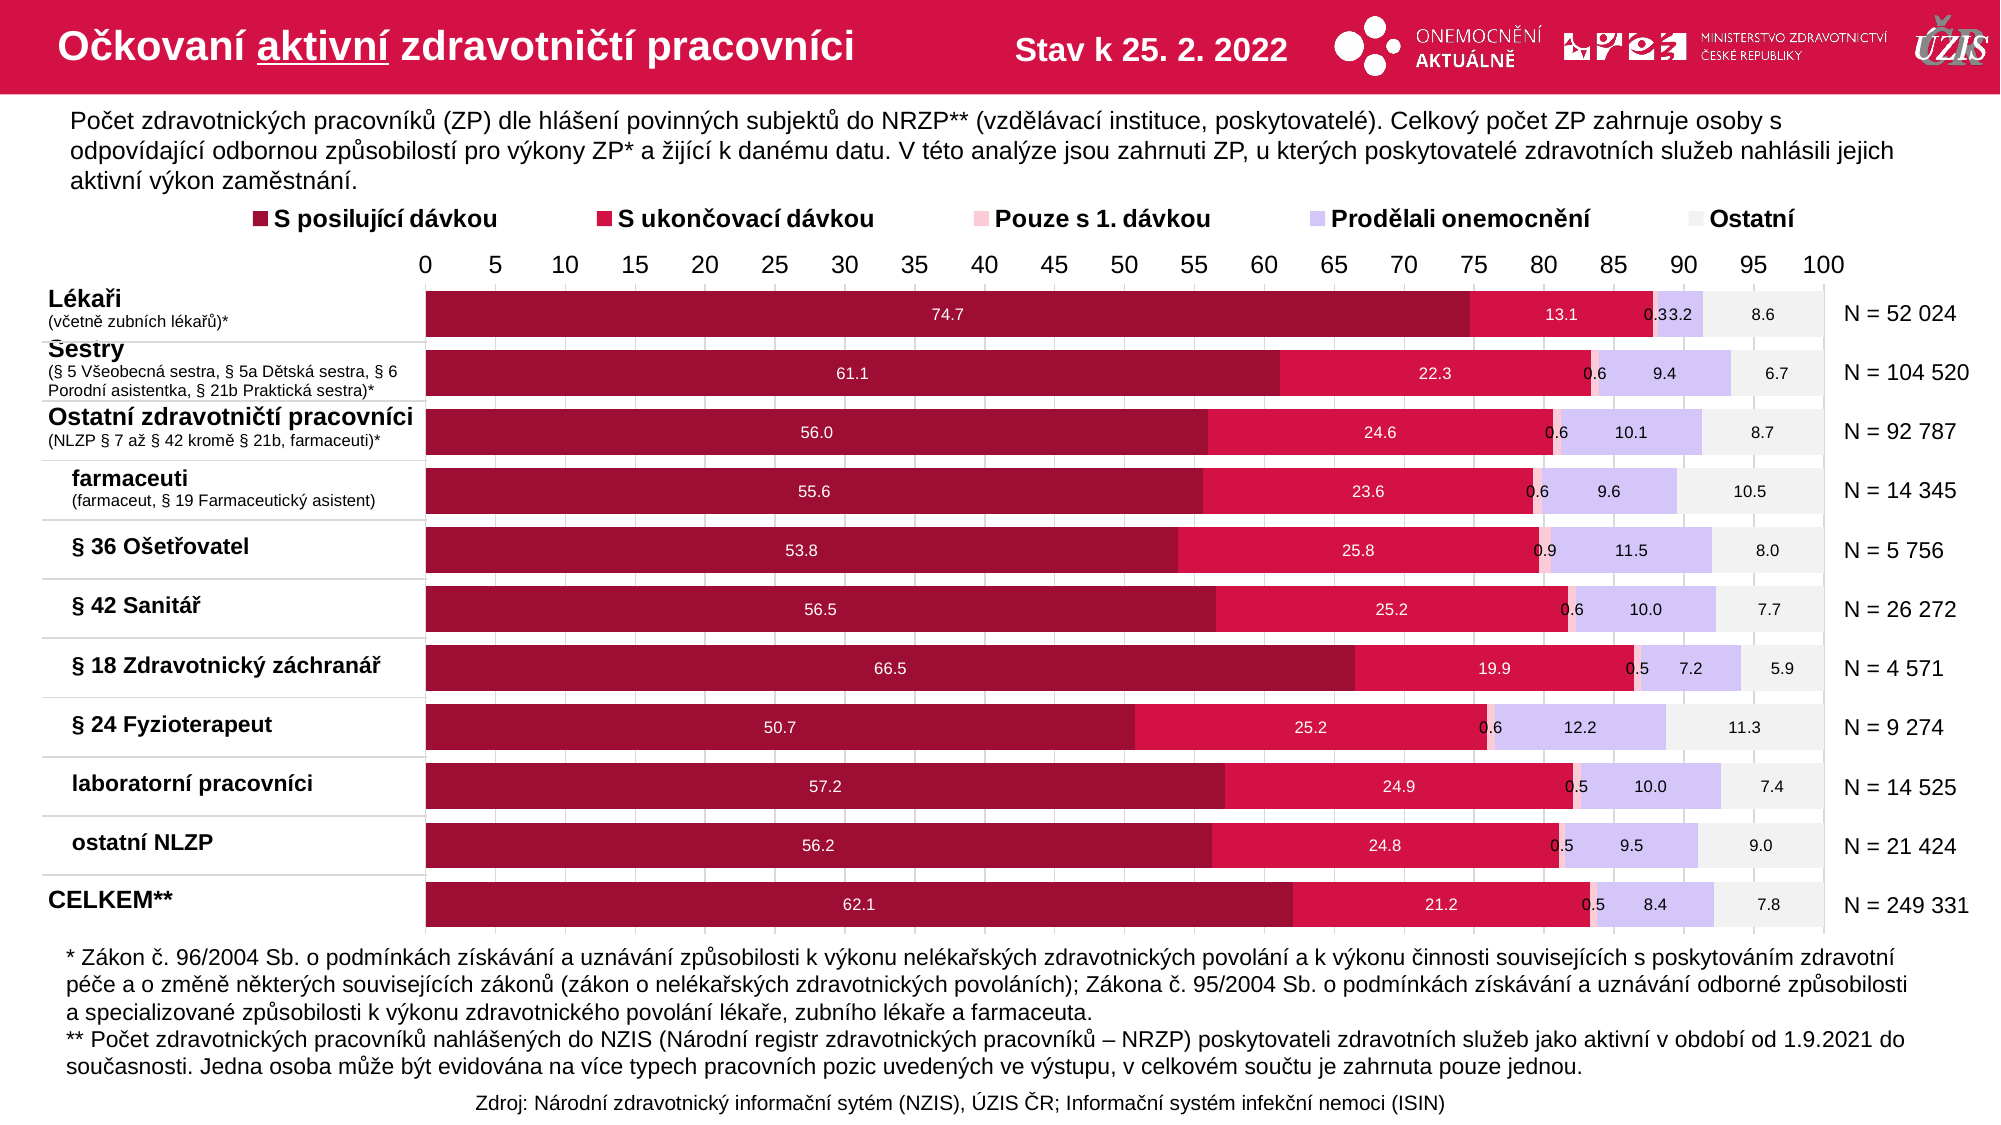

# Očkovaní aktivní zdravotničtí pracovníci
Stav k 25. 2. 2022
Počet zdravotnických pracovníků (ZP) dle hlášení povinných subjektů do NRZP** (vzdělávací instituce, poskytovatelé). Celkový počet ZP zahrnuje osoby s odpovídající odbornou způsobilostí pro výkony ZP* a žijící k danému datu. V této analýze jsou zahrnuti ZP, u kterých poskytovatelé zdravotních služeb nahlásili jejich aktivní výkon zaměstnání.

### Chart

| Category | S posilující dávkou | S ukončovací dávkou | Pouze s 1. dávkou | Prodělali onemocnění | Ostatní |
|---|---|---|---|---|---|
| Lékaři | 74.72893 | 13.07823 | 0.3499512 | 3.226053 | 8.616832 |
| Sestry | 61.08399 | 22.2639 | 0.5793193 | 9.412513 | 6.660272 |
| Ostatní ZP | 55.99057 | 24.63806 | 0.5698098 | 10.07709 | 8.724469 |
|    farmaceuti | 55.63957 | 23.60148 | 0.6091157 | 9.626829 | 10.523 |
|    § 36 Ošetřovatel | 53.80961 | 25.83143 | 0.879817 | 11.47281 | 8.006335 |
|    § 42 Sanitář | 56.54007 | 25.17404 | 0.599474 | 9.962871 | 7.723546 |
|    § 18 Zdravotnický záchranář | 66.51255 | 19.90313 | 0.5284016 | 7.155438 | 5.900484 |
|    § 24 Fyzioterapeut | 50.74755 | 25.15865 | 0.5808325 | 12.20824 | 11.30472 |
|    laboratorní pracovníci | 57.208 | 24.85707 | 0.544514 | 10.02586 | 7.364552 |
|    ostatní NLZP | 56.21436 | 24.84329 | 0.4713202 | 9.515954 | 8.955083 |
| CELKEM | 62.05354 | 21.22115 | 0.5278395 | 8.364657 | 7.832819 |
| Lékaři (včetně zubních lékařů)\* |
| --- |
| Sestry (§ 5 Všeobecná sestra, § 5a Dětská sestra, § 6 Porodní asistentka, § 21b Praktická sestra)\* |
| Ostatní zdravotničtí pracovníci (NLZP § 7 až § 42 kromě § 21b, farmaceuti)\* |
| farmaceuti (farmaceut, § 19 Farmaceutický asistent) |
| § 36 Ošetřovatel |
| § 42 Sanitář |
| § 18 Zdravotnický záchranář |
| § 24 Fyzioterapeut |
| laboratorní pracovníci |
| ostatní NLZP |
| CELKEM\*\* |
| N = 52 024 |
| --- |
| N = 104 520 |
| N = 92 787 |
| N = 14 345 |
| N = 5 756 |
| N = 26 272 |
| N = 4 571 |
| N = 9 274 |
| N = 14 525 |
| N = 21 424 |
| N = 249 331 |
* Zákon č. 96/2004 Sb. o podmínkách získávání a uznávání způsobilosti k výkonu nelékařských zdravotnických povolání a k výkonu činnosti souvisejících s poskytováním zdravotní péče a o změně některých souvisejících zákonů (zákon o nelékařských zdravotnických povoláních); Zákona č. 95/2004 Sb. o podmínkách získávání a uznávání odborné způsobilosti a specializované způsobilosti k výkonu zdravotnického povolání lékaře, zubního lékaře a farmaceuta.
** Počet zdravotnických pracovníků nahlášených do NZIS (Národní registr zdravotnických pracovníků – NRZP) poskytovateli zdravotních služeb jako aktivní v období od 1.9.2021 do současnosti. Jedna osoba může být evidována na více typech pracovních pozic uvedených ve výstupu, v celkovém součtu je zahrnuta pouze jednou.
Zdroj: Národní zdravotnický informační sytém (NZIS), ÚZIS ČR; Informační systém infekční nemoci (ISIN)